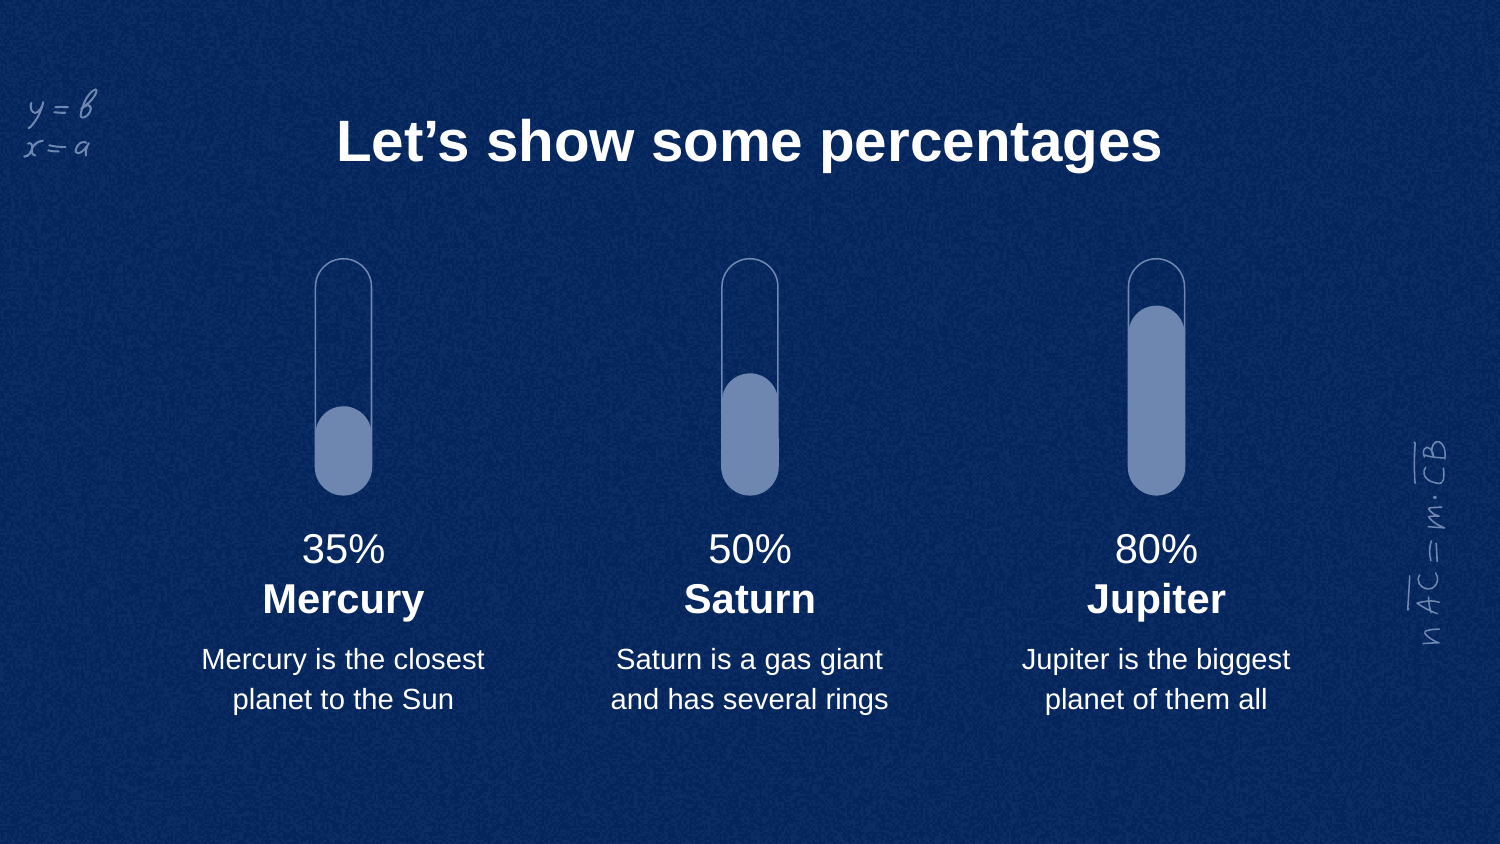

# Let’s show some percentages

35%
50%
80%
Mercury
Saturn
Jupiter
Mercury is the closest planet to the Sun
Saturn is a gas giant and has several rings
Jupiter is the biggest planet of them all